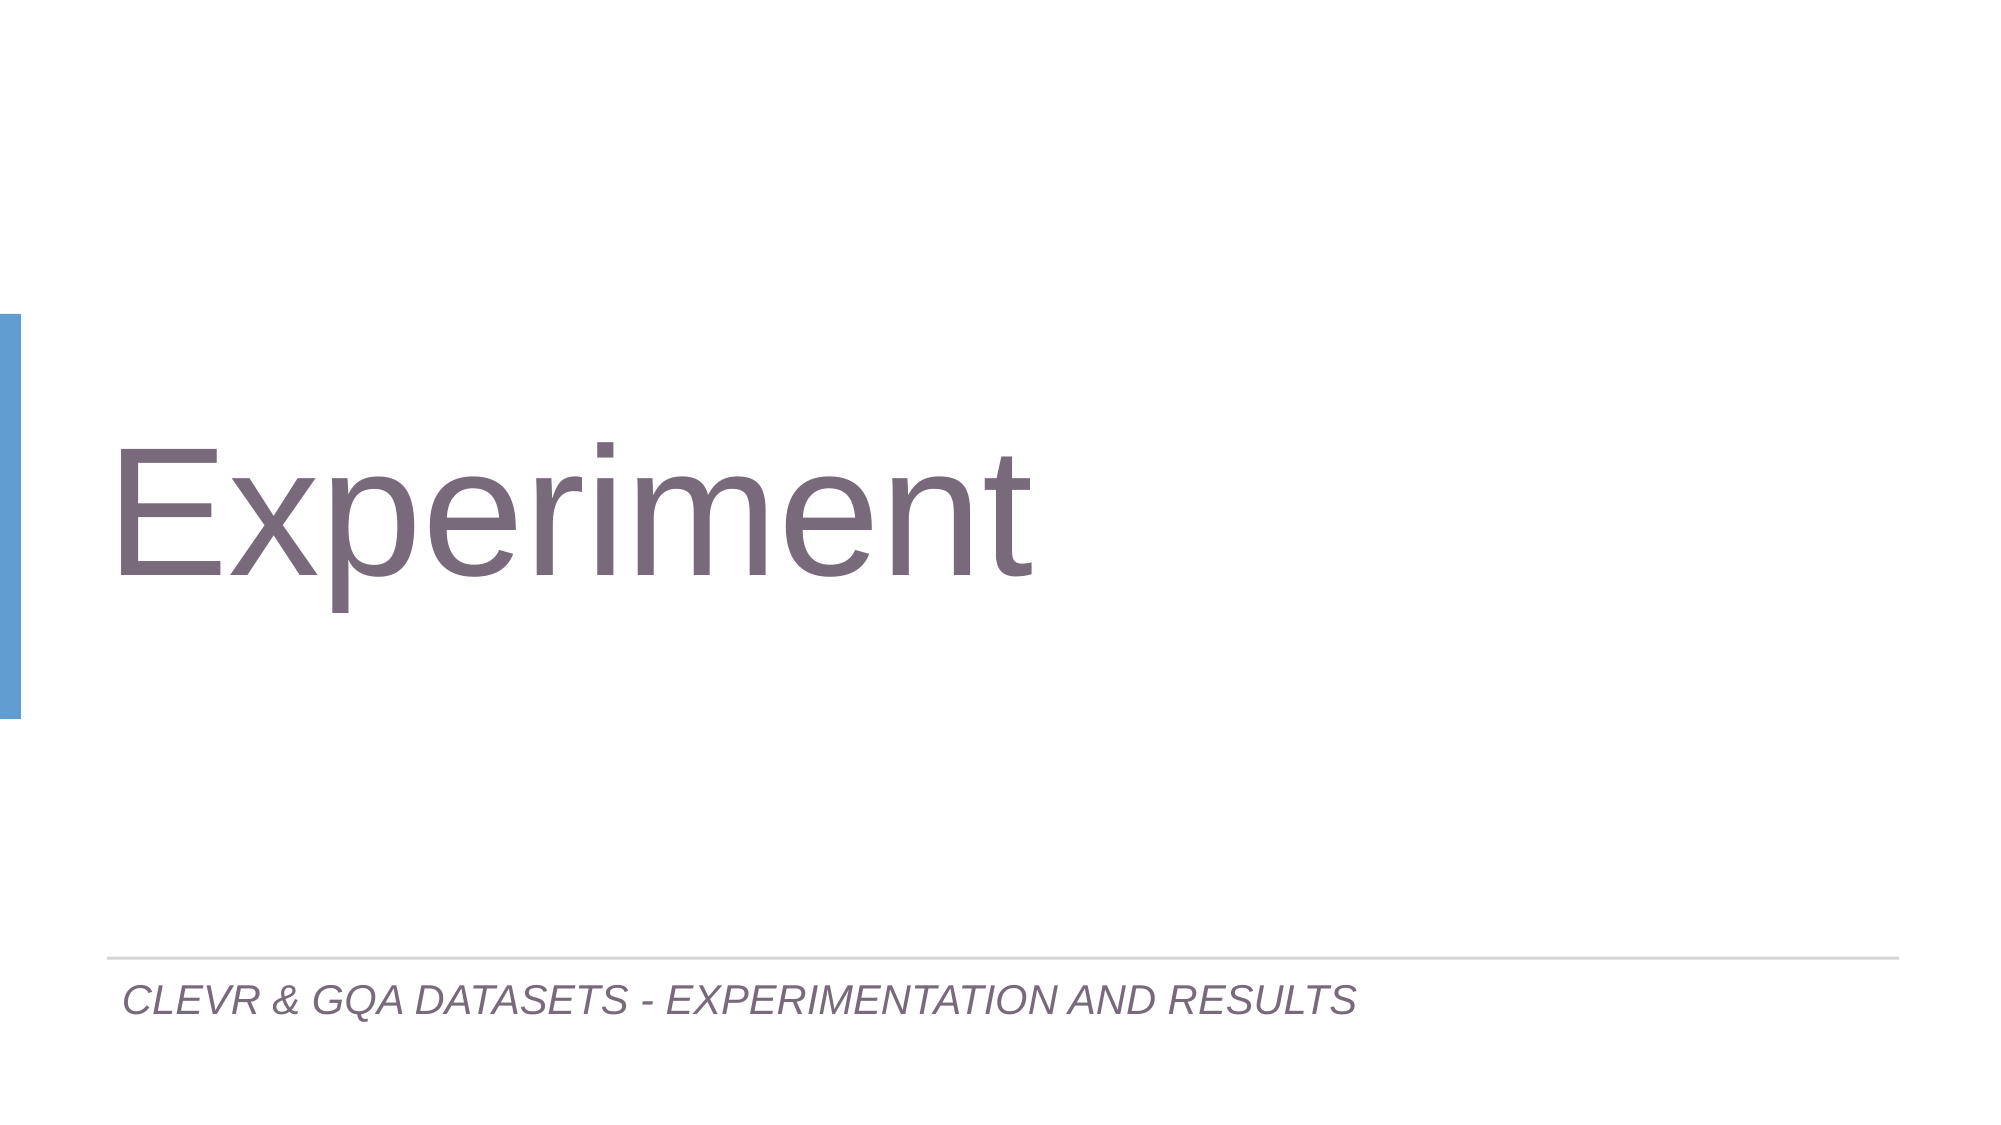

# Experiment

CLEVR & GQA DATASETS - EXPERIMENTATION AND RESULTS